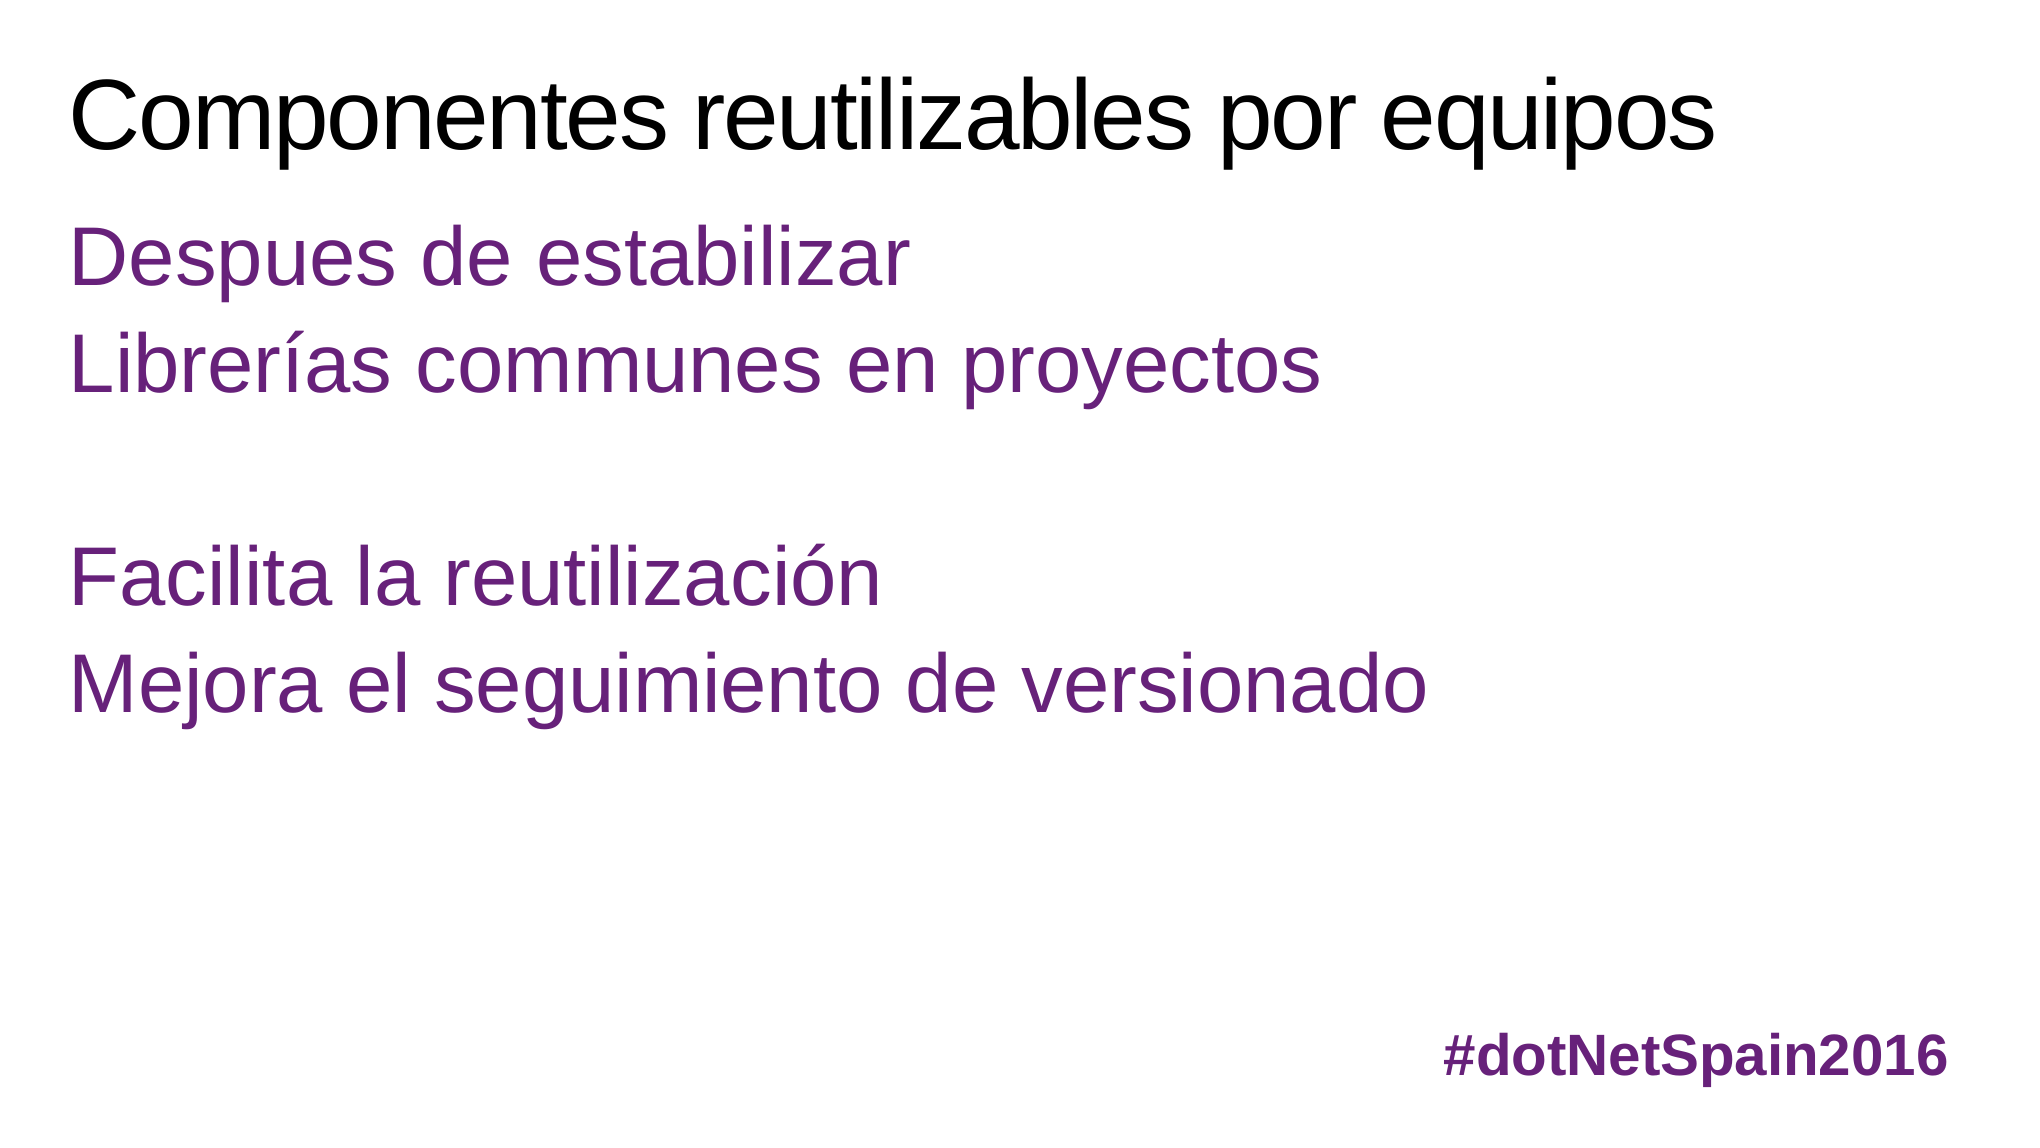

# Componentes reutilizables por equipos
Despues de estabilizar
Librerías communes en proyectos

Facilita la reutilización
Mejora el seguimiento de versionado